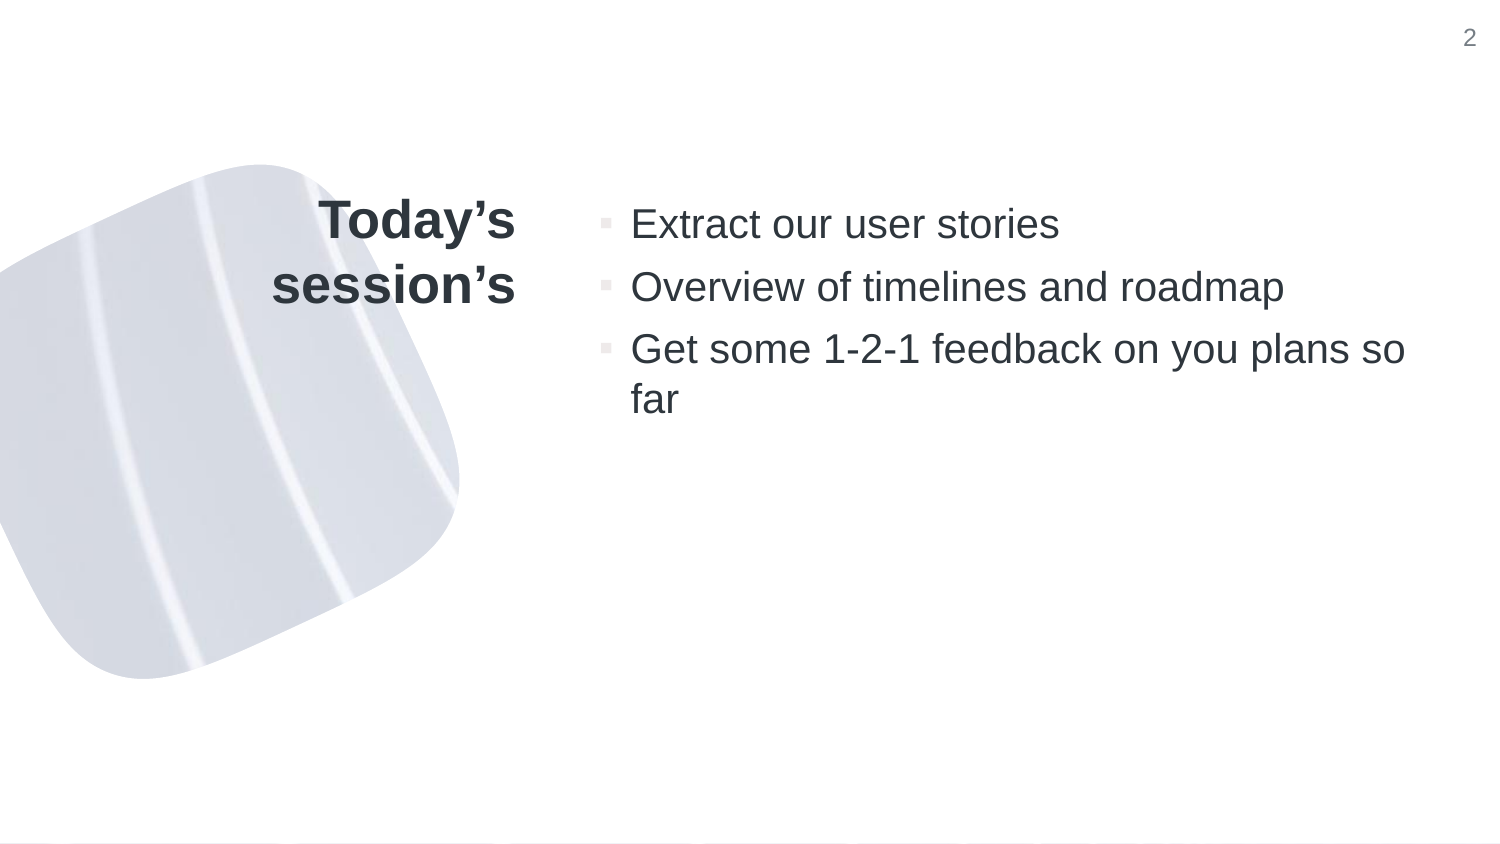

2
# Today’s session’s
Extract our user stories
Overview of timelines and roadmap
Get some 1-2-1 feedback on you plans so far